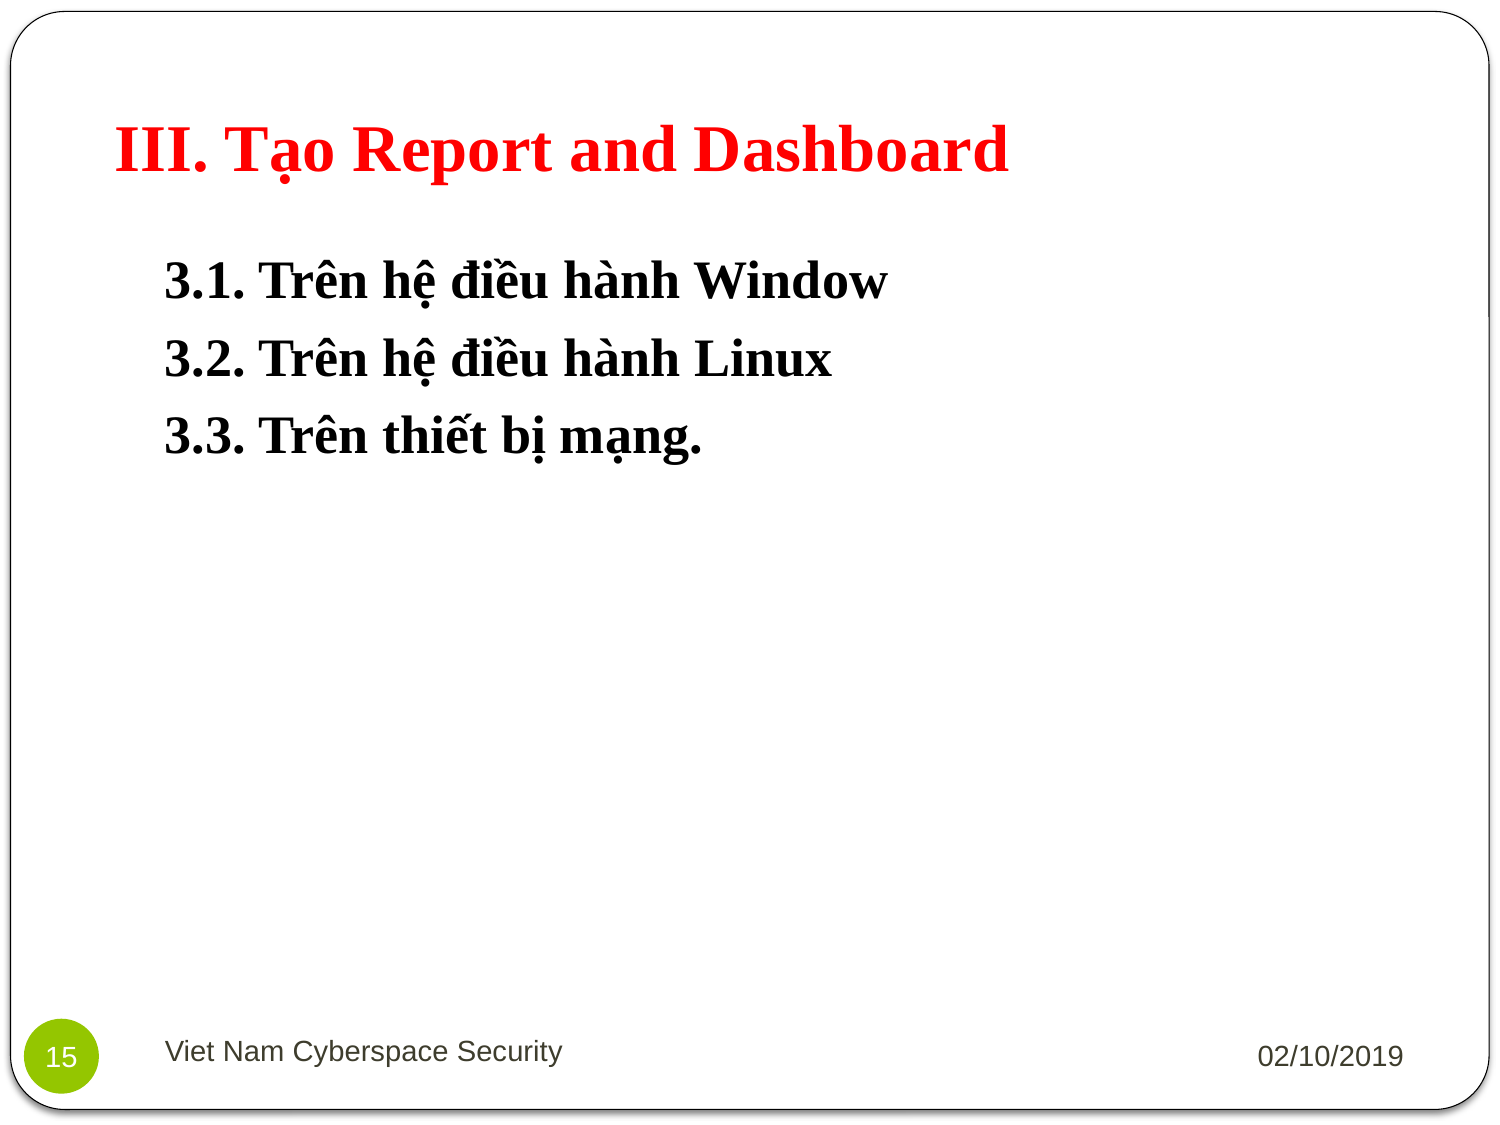

# III. Tạo Report and Dashboard
3.1. Trên hệ điều hành Window
3.2. Trên hệ điều hành Linux
3.3. Trên thiết bị mạng.
Viet Nam Cyberspace Security
02/10/2019
15